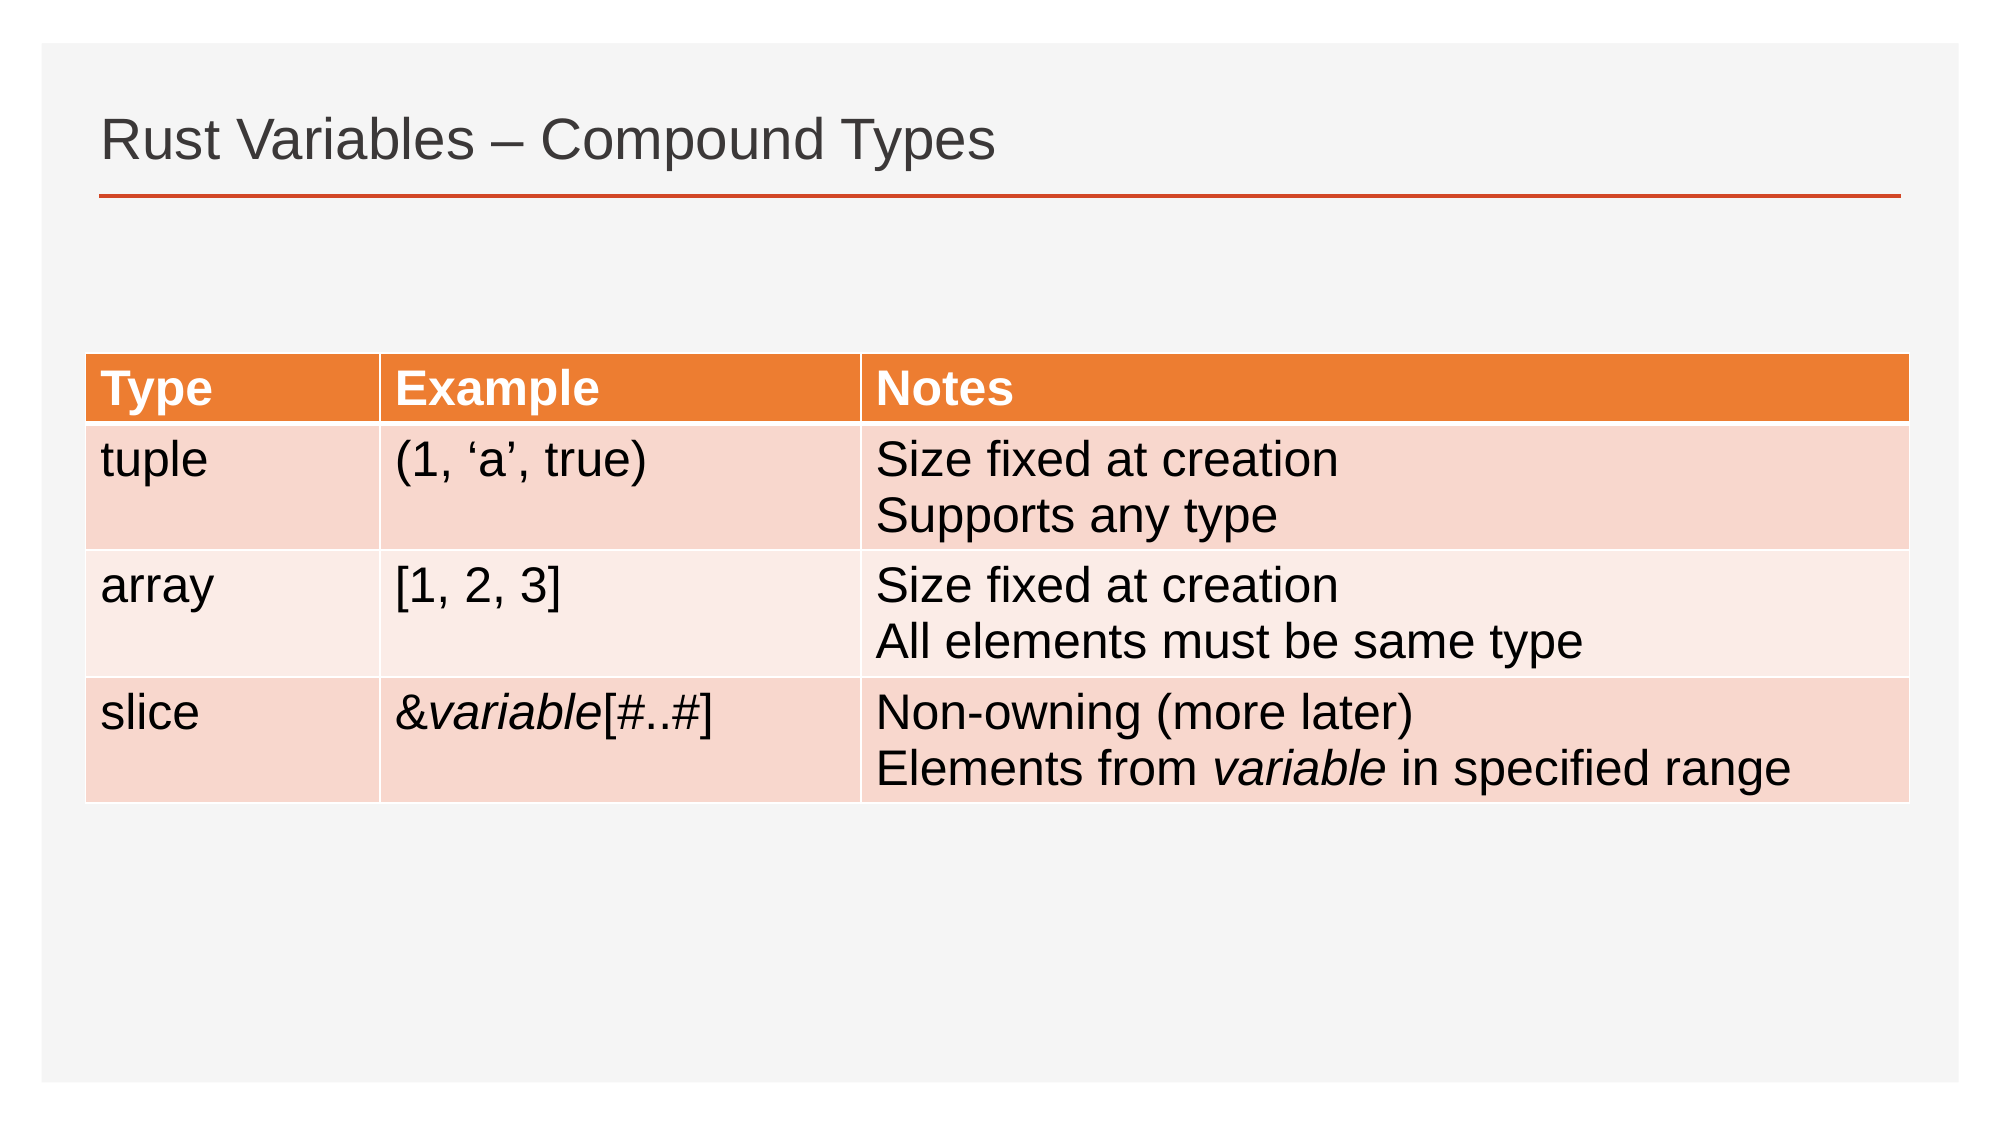

# Rust Variables – Compound Types
| Type | Example | Notes |
| --- | --- | --- |
| tuple | (1, ‘a’, true) | Size fixed at creation Supports any type |
| array | [1, 2, 3] | Size fixed at creation All elements must be same type |
| slice | &variable[#..#] | Non-owning (more later) Elements from variable in specified range |